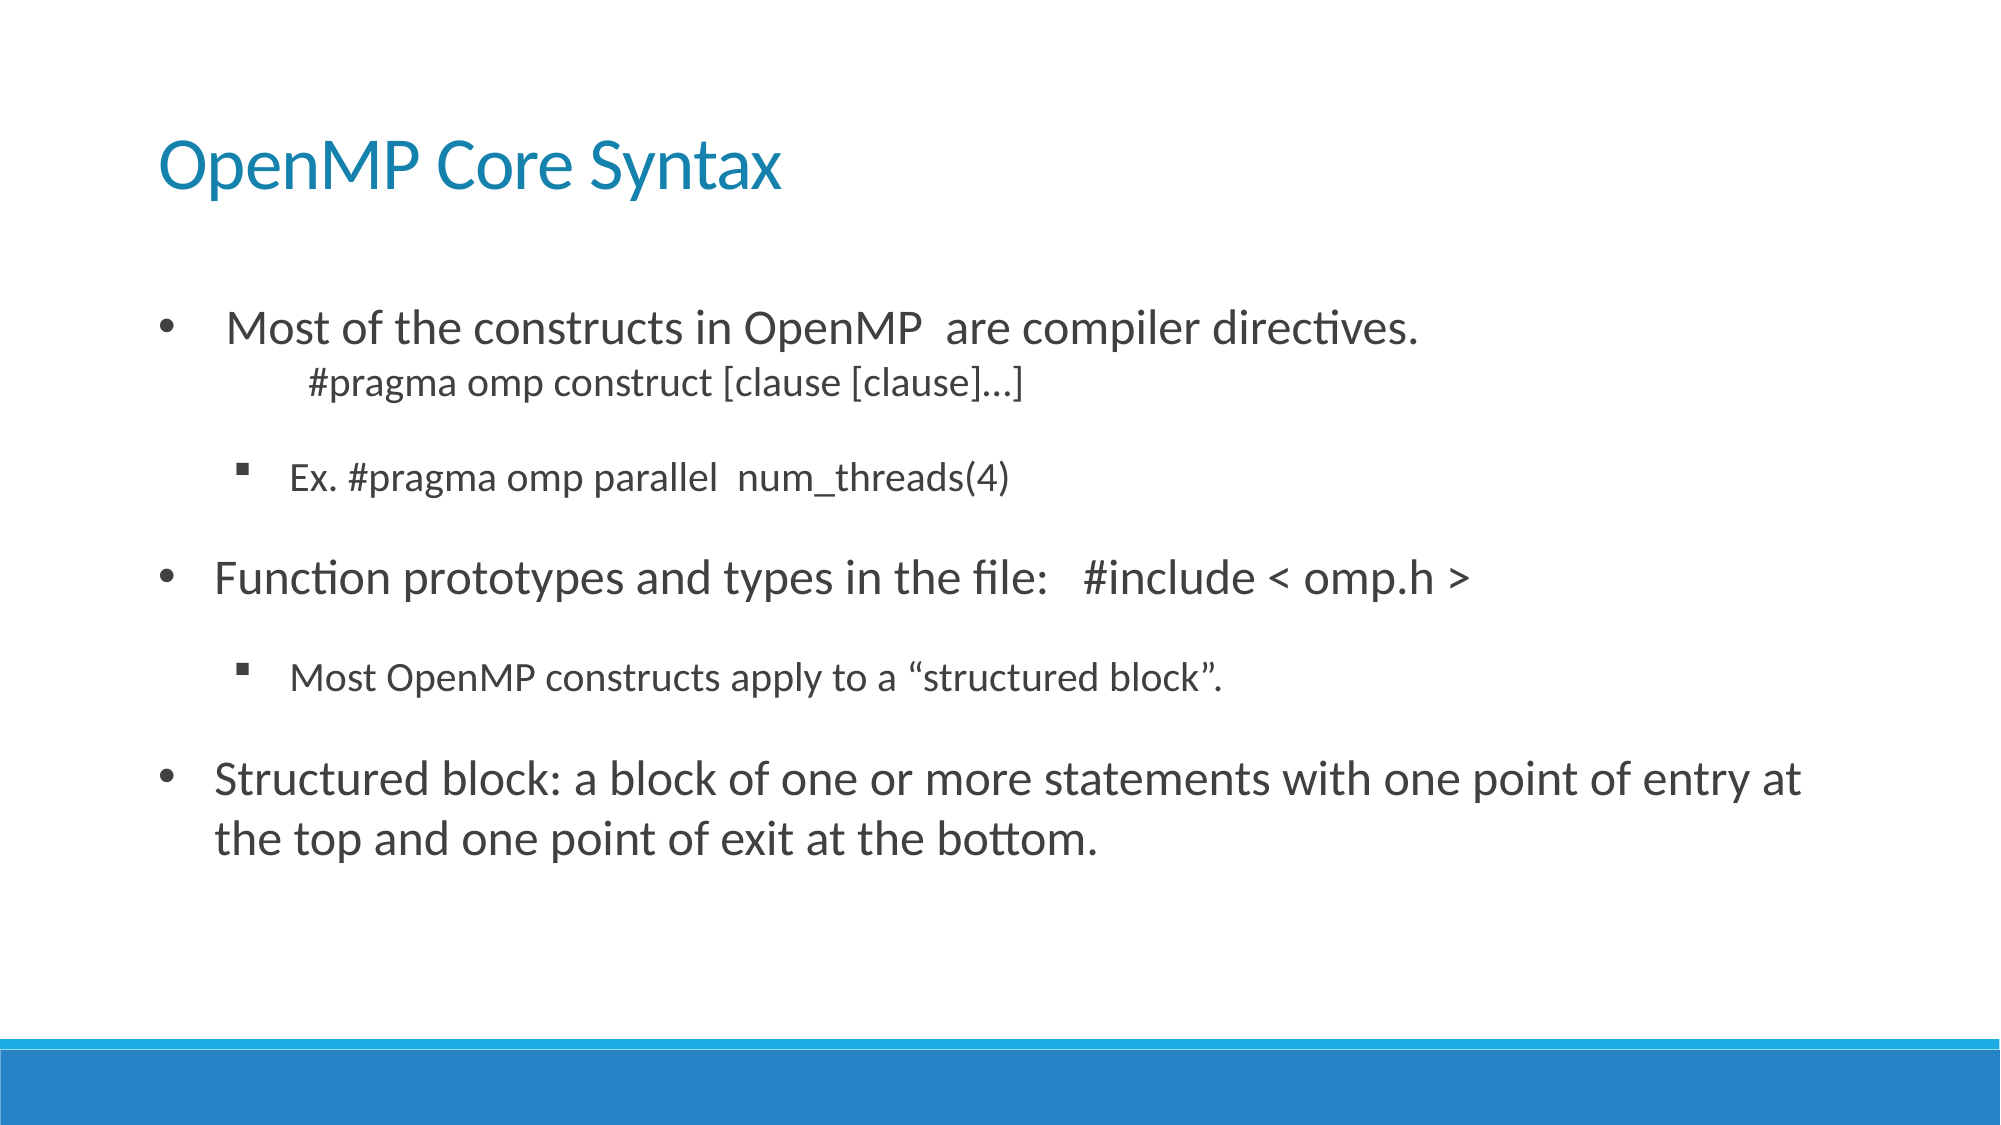

OpenMP Core Syntax

 Most of the constructs in OpenMP  are compiler directives.
	#pragma omp construct [clause [clause]…]

Ex. #pragma omp parallel  num_threads(4)

Function prototypes and types in the file:   #include < omp.h >

Most OpenMP constructs apply to a “structured block”.

Structured block: a block of one or more statements with one point of entry at the top and one point of exit at the bottom.